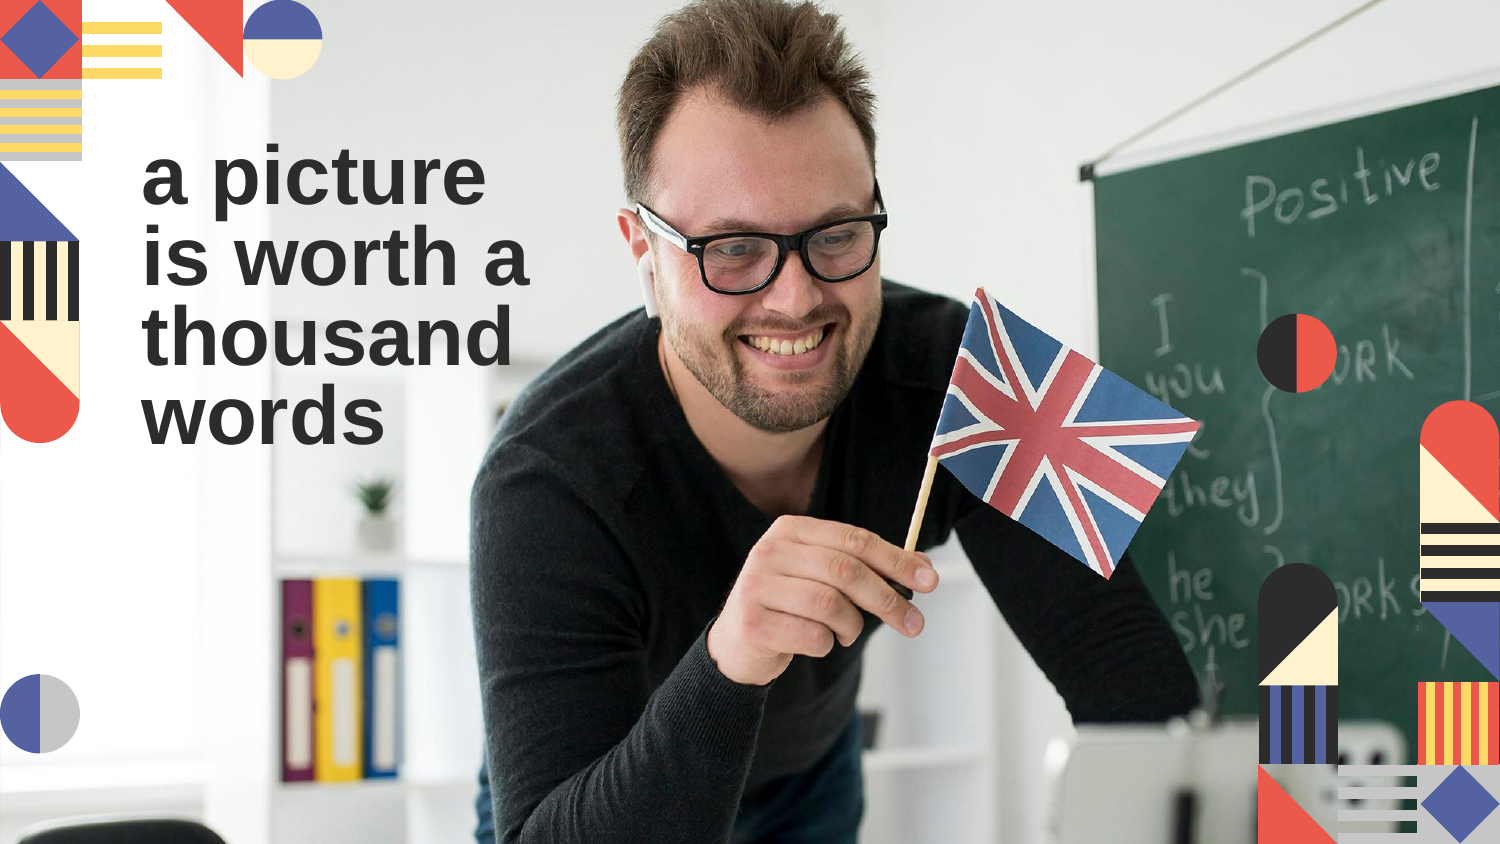

# a picture is worth a thousand words